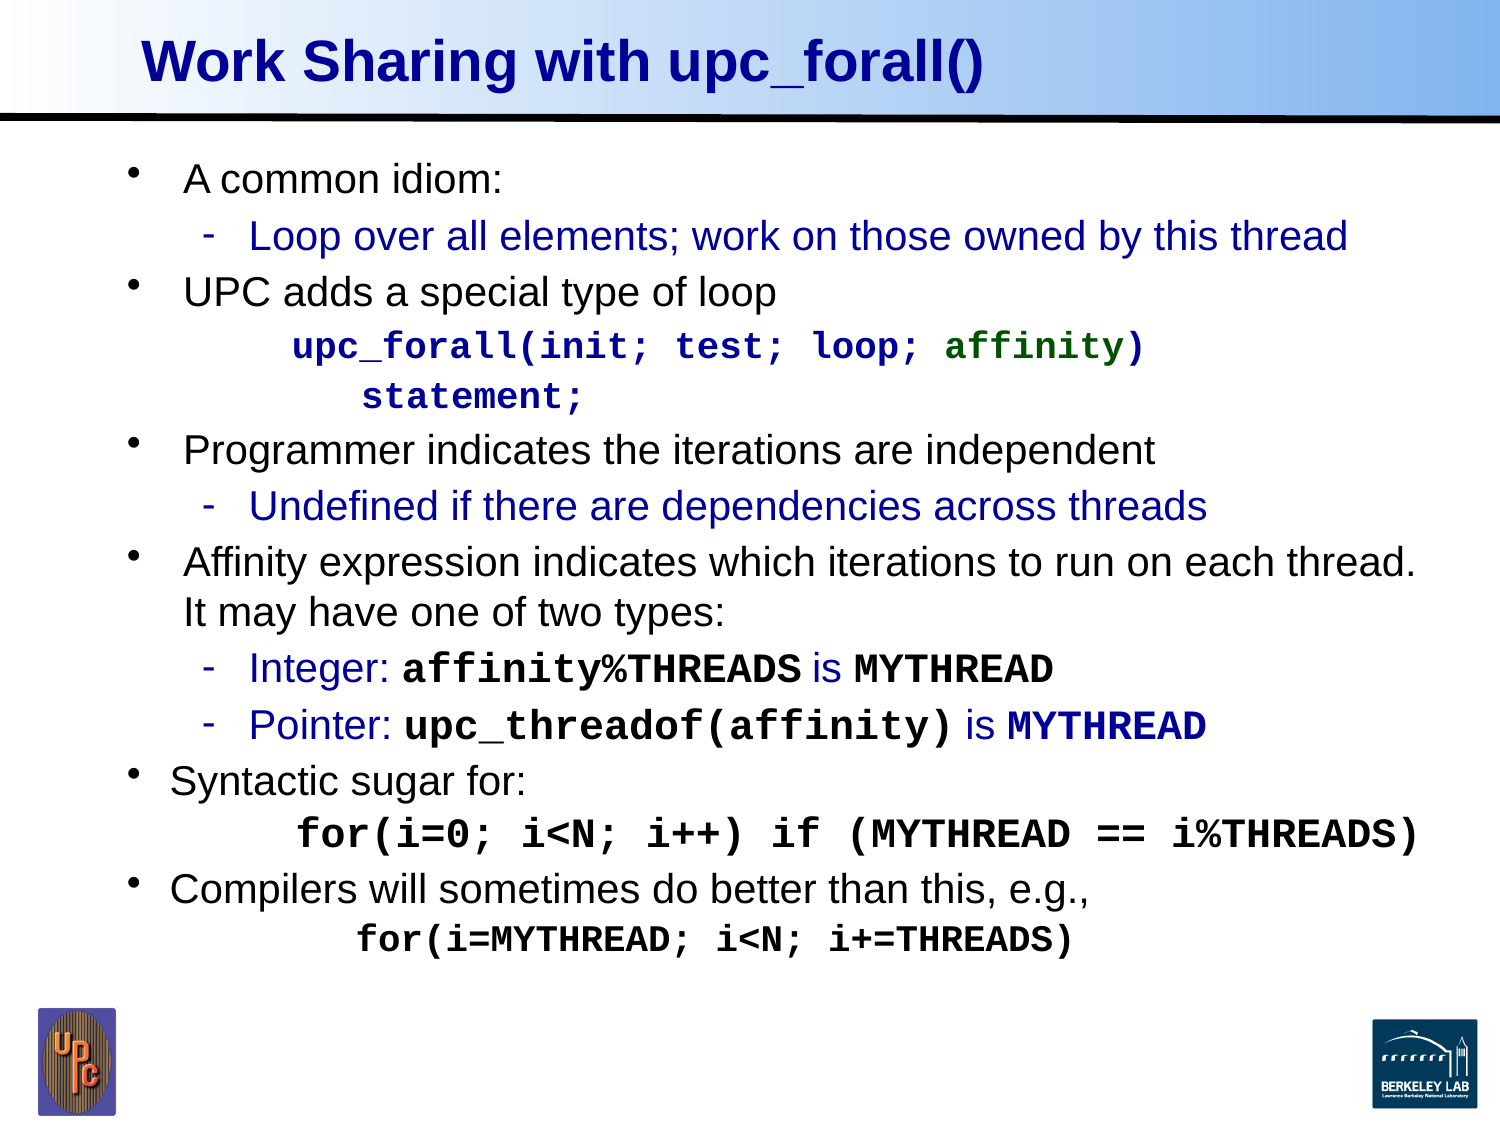

# Work Sharing with upc_forall()
A common idiom:
Loop over all elements; work on those owned by this thread
UPC adds a special type of loop
    upc_forall(init; test; loop; affinity)
	     statement;
Programmer indicates the iterations are independent
Undefined if there are dependencies across threads
Affinity expression indicates which iterations to run on each thread.  It may have one of two types:
Integer: affinity%THREADS is MYTHREAD
Pointer: upc_threadof(affinity) is MYTHREAD
Syntactic sugar for:
	     for(i=0; i<N; i++) if (MYTHREAD == i%THREADS)
Compilers will sometimes do better than this, e.g.,
		 for(i=MYTHREAD; i<N; i+=THREADS)